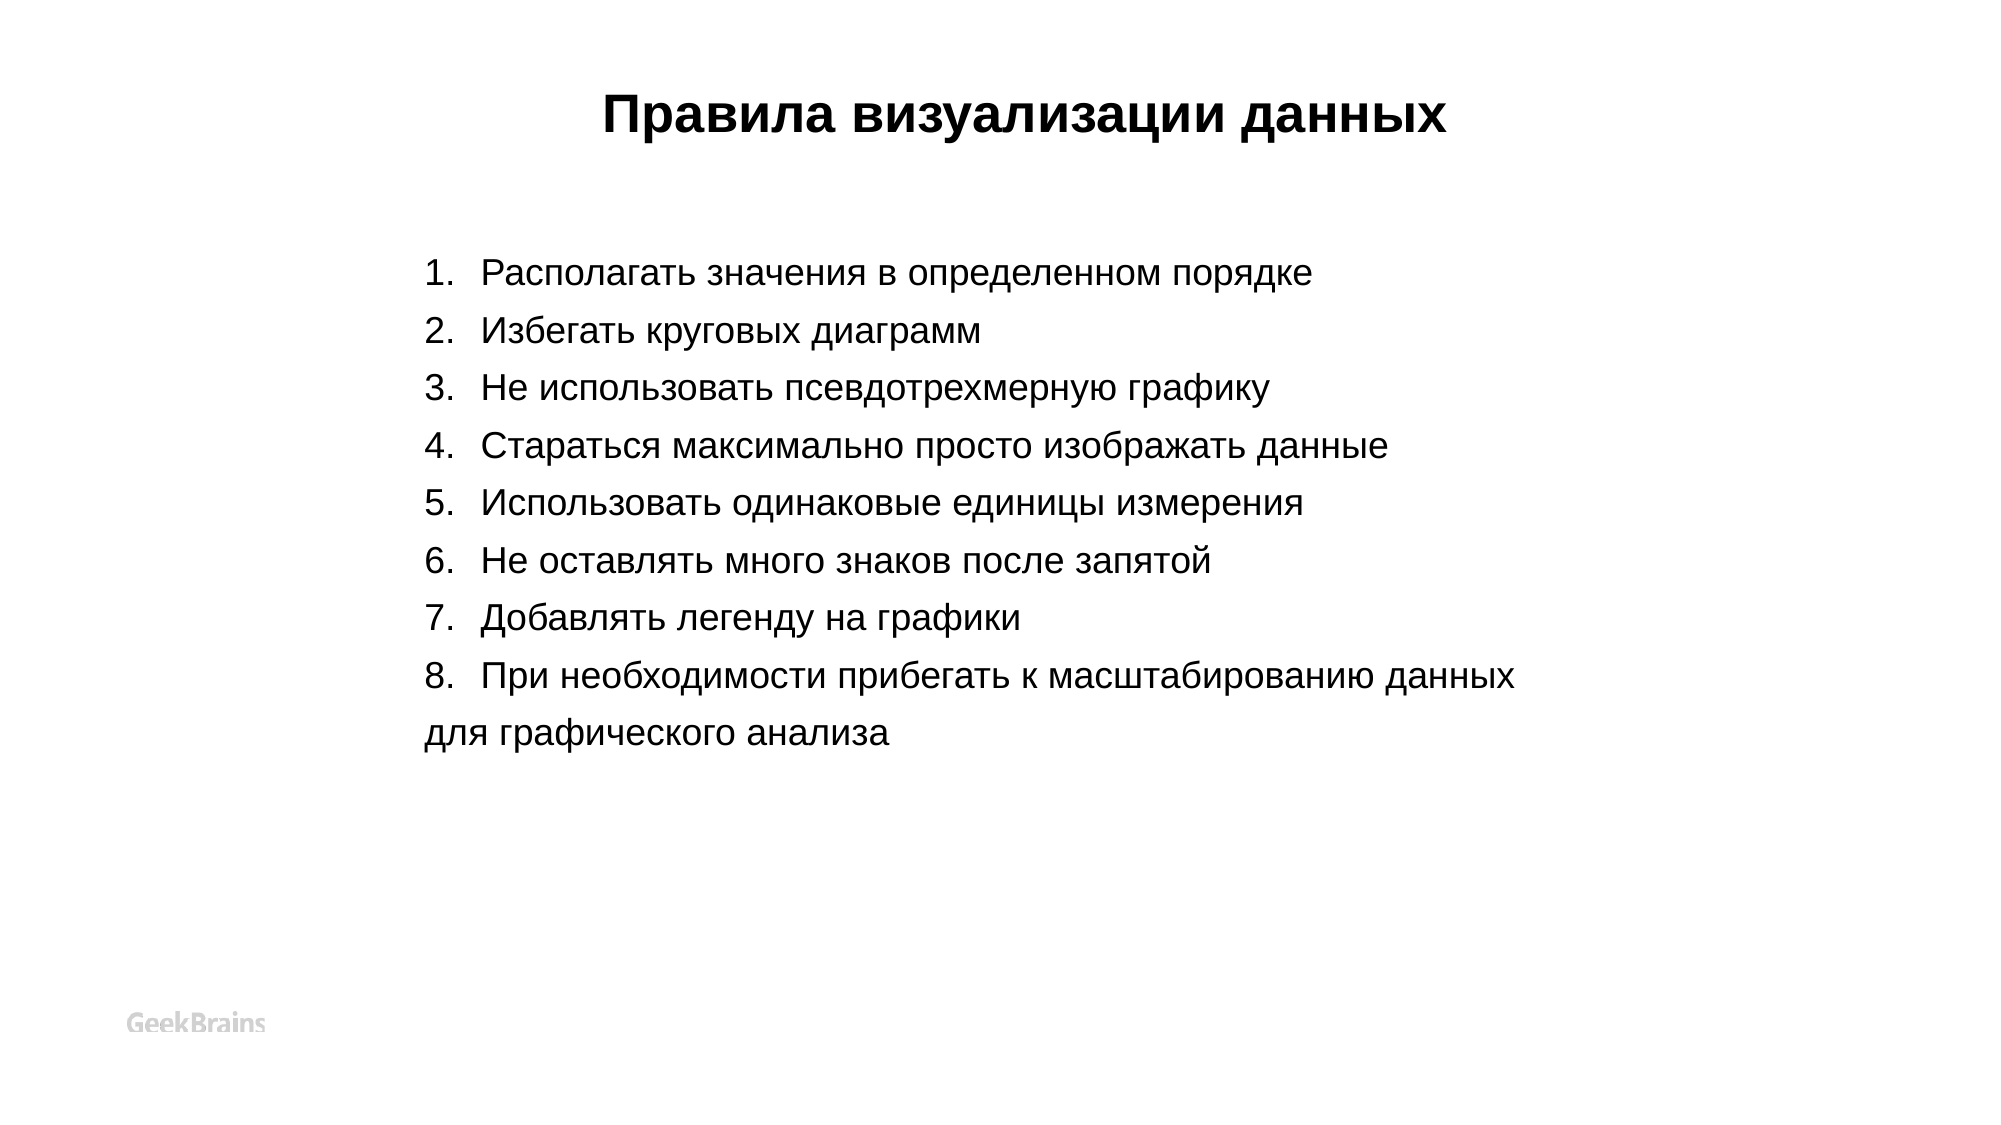

Правила визуализации данных

Располагать значения в определенном порядке
Избегать круговых диаграмм
Не использовать псевдотрехмерную графику
Стараться максимально просто изображать данные
Использовать одинаковые единицы измерения
Не оставлять много знаков после запятой
Добавлять легенду на графики
При необходимости прибегать к масштабированию данных
для графического анализа